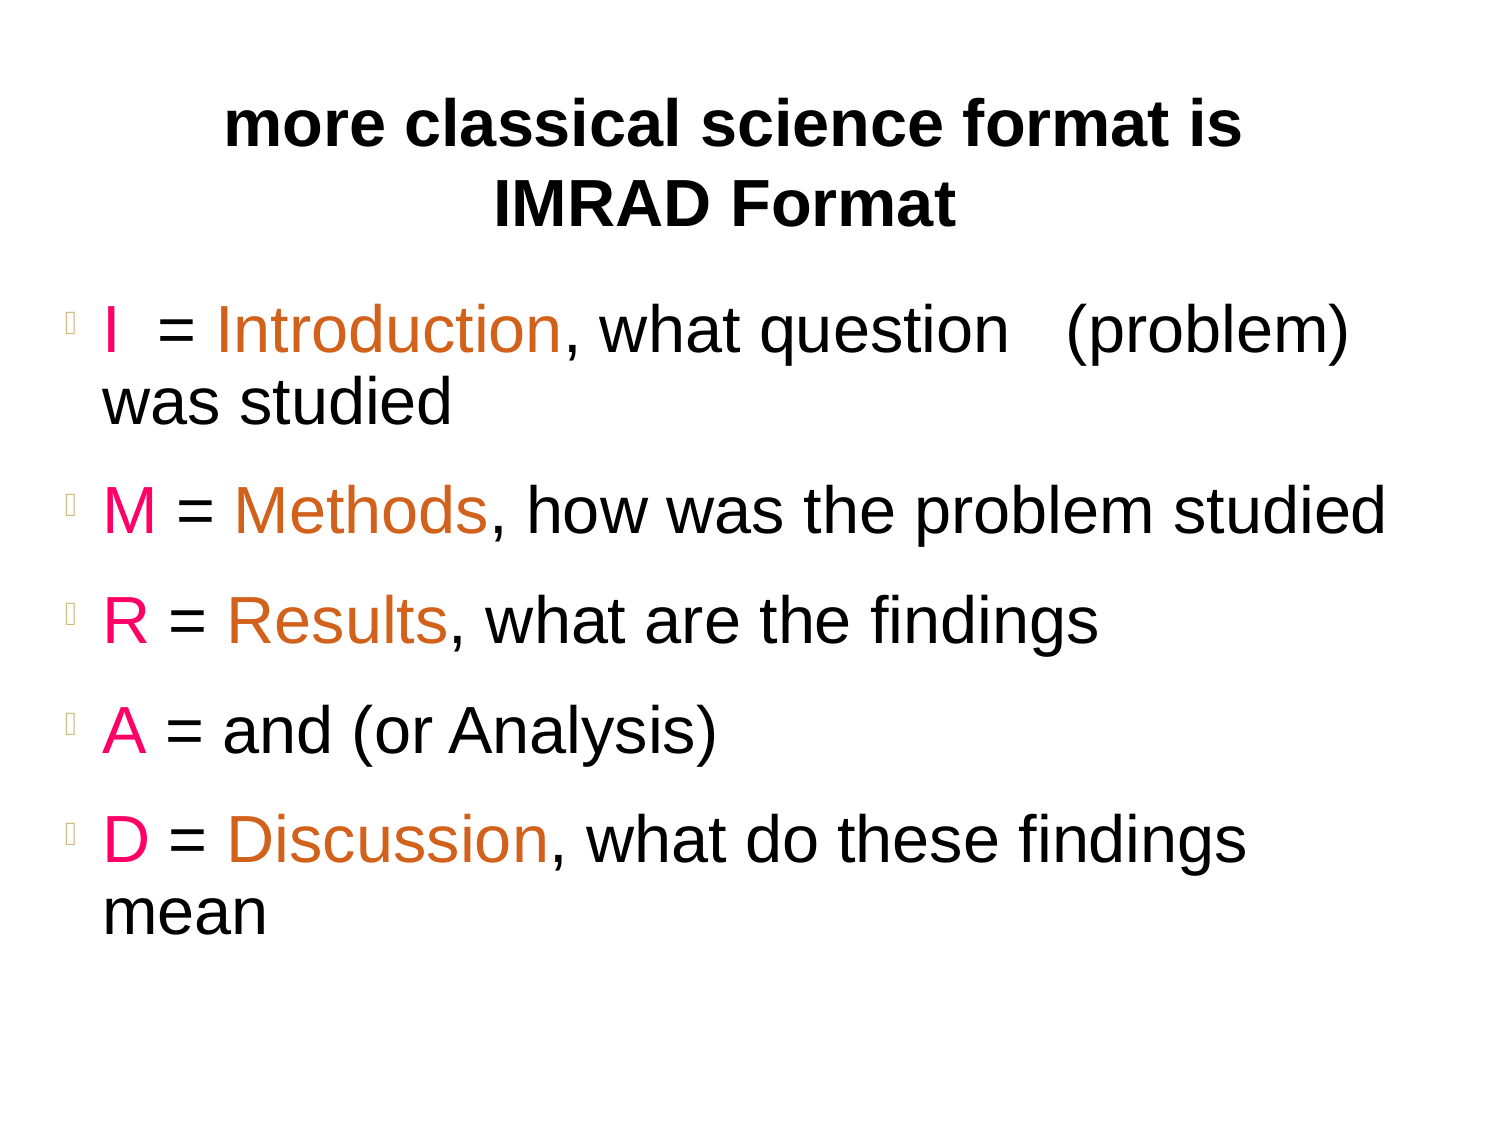

more classical science format is
IMRAD Format
I  = Introduction, what question   (problem) was studied
M = Methods, how was the problem studied
R = Results, what are the findings
A = and (or Analysis)
D = Discussion, what do these findings mean